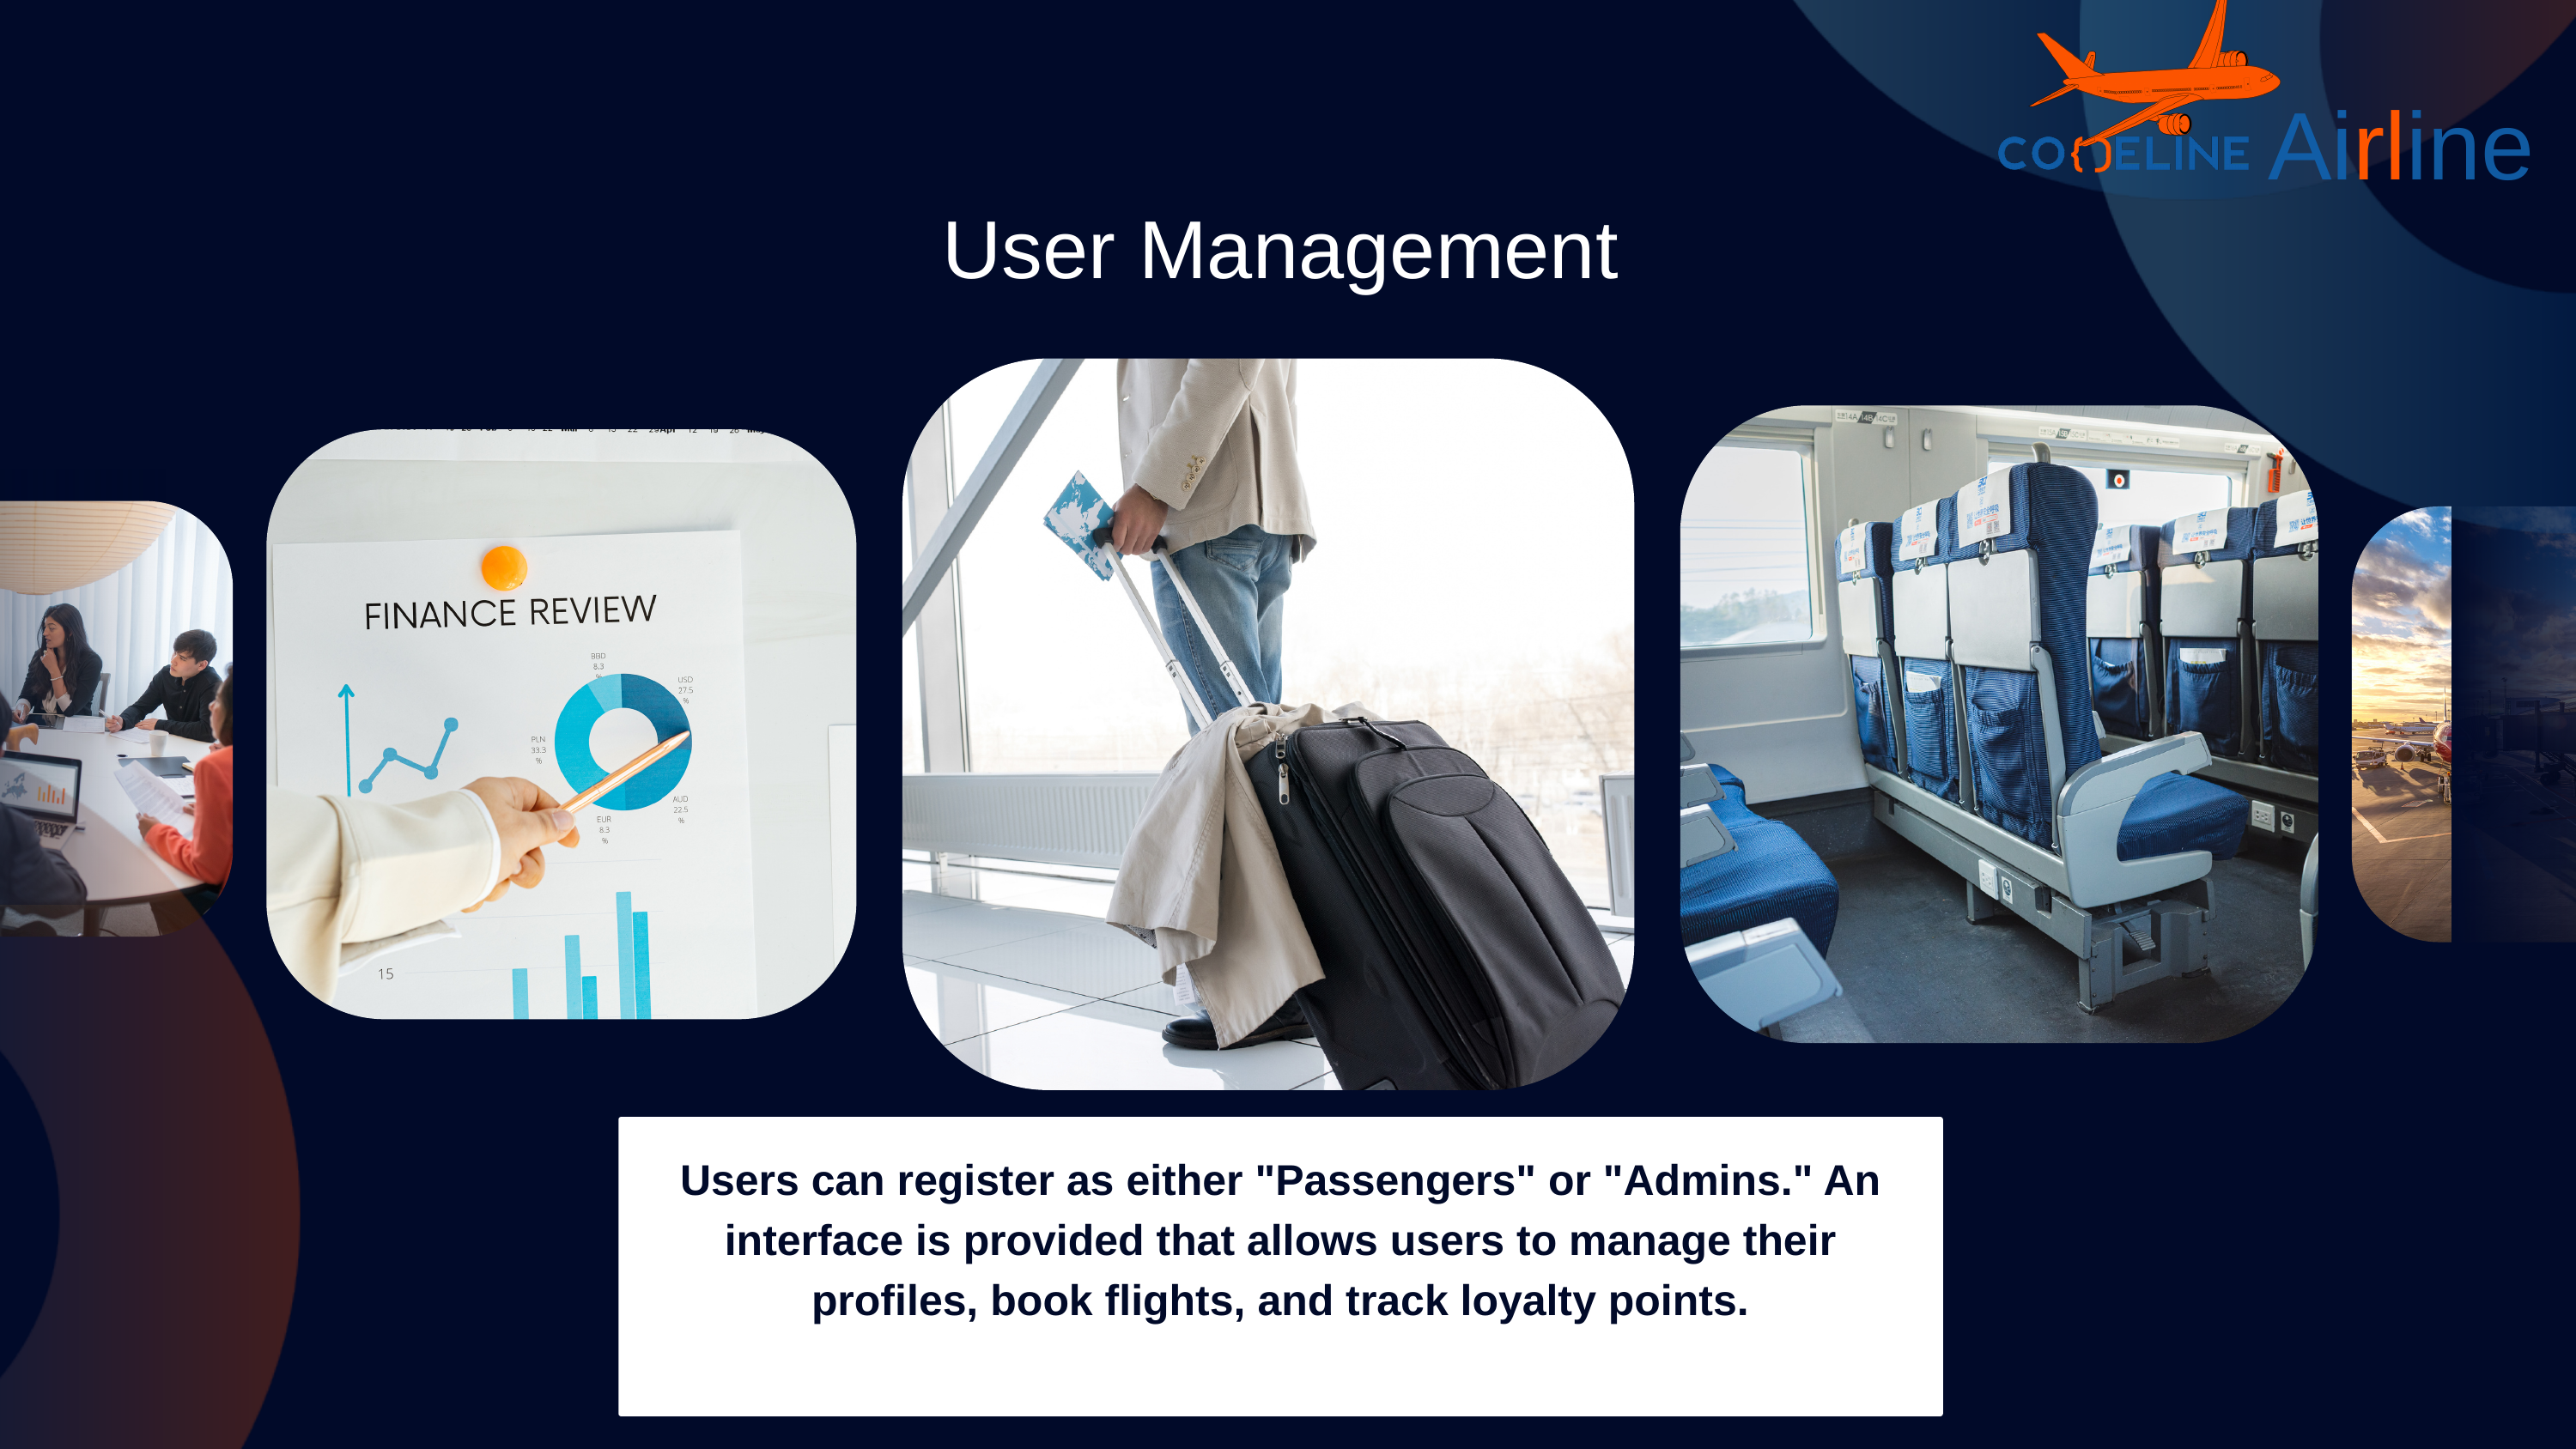

Airline

User Management

Users can register as either "Passengers" or "Admins." An interface is provided that allows users to manage their profiles, book flights, and track loyalty points.